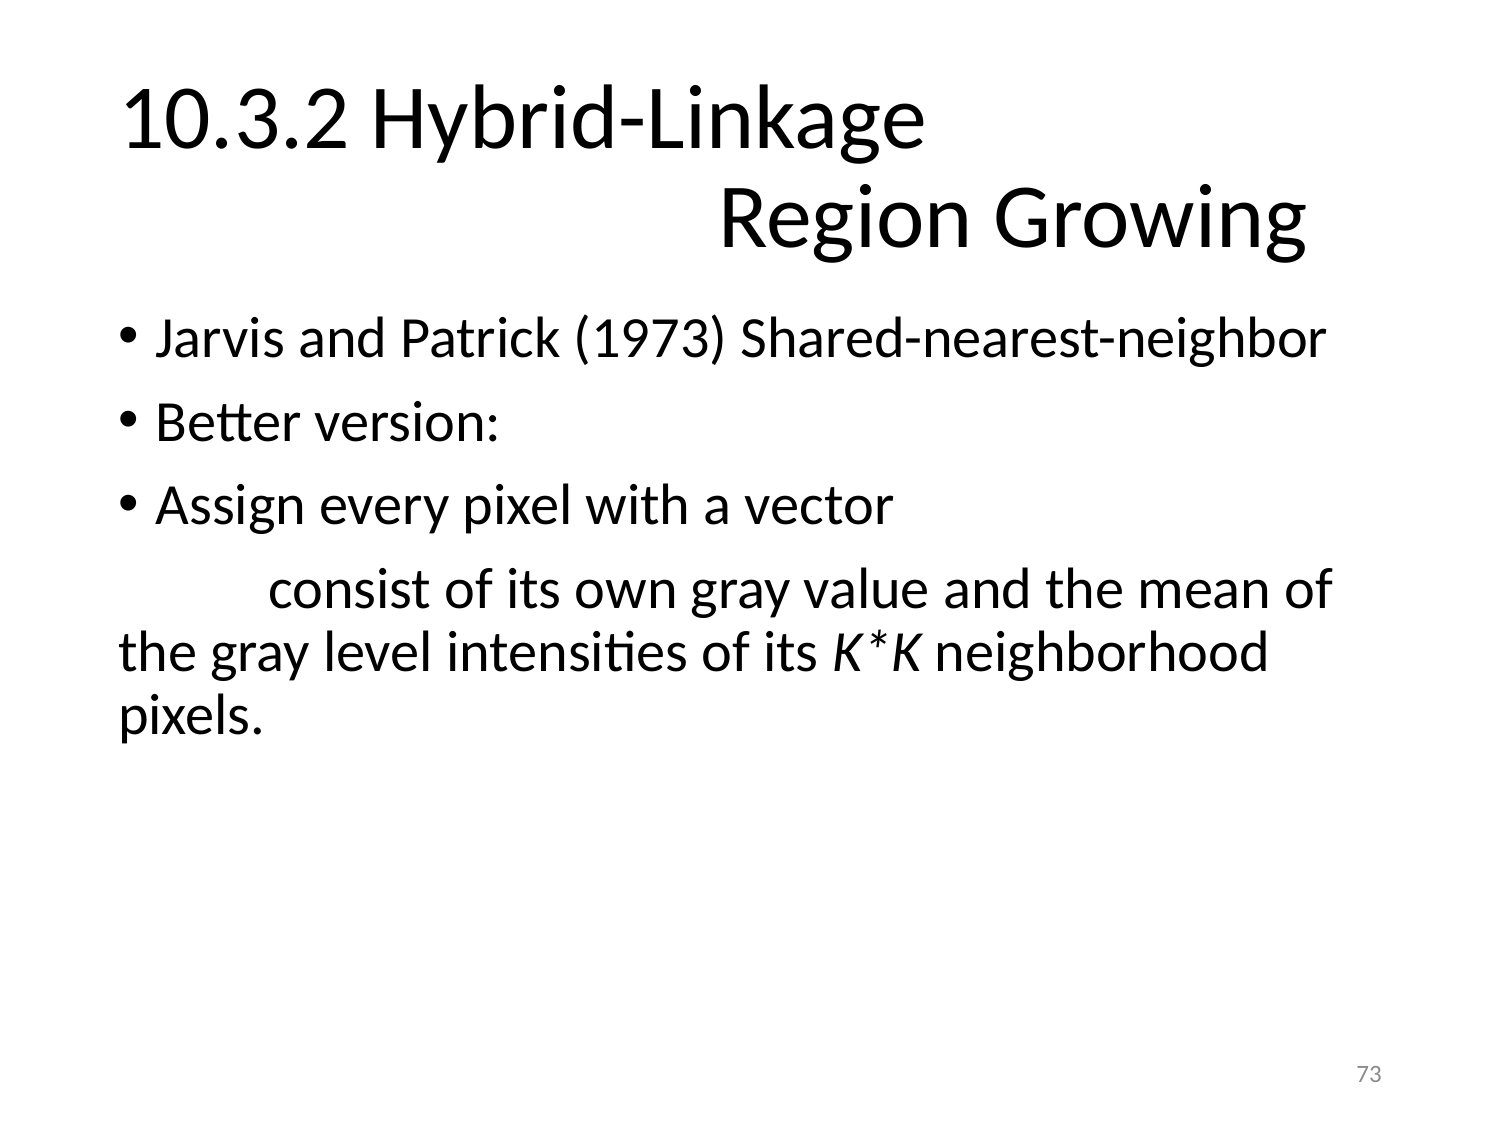

# 10.3.2 Hybrid-Linkage Region Growing
Jarvis and Patrick (1973) Shared-nearest-neighbor
Better version:
Assign every pixel with a vector
	consist of its own gray value and the mean of the gray level intensities of its K*K neighborhood pixels.

73